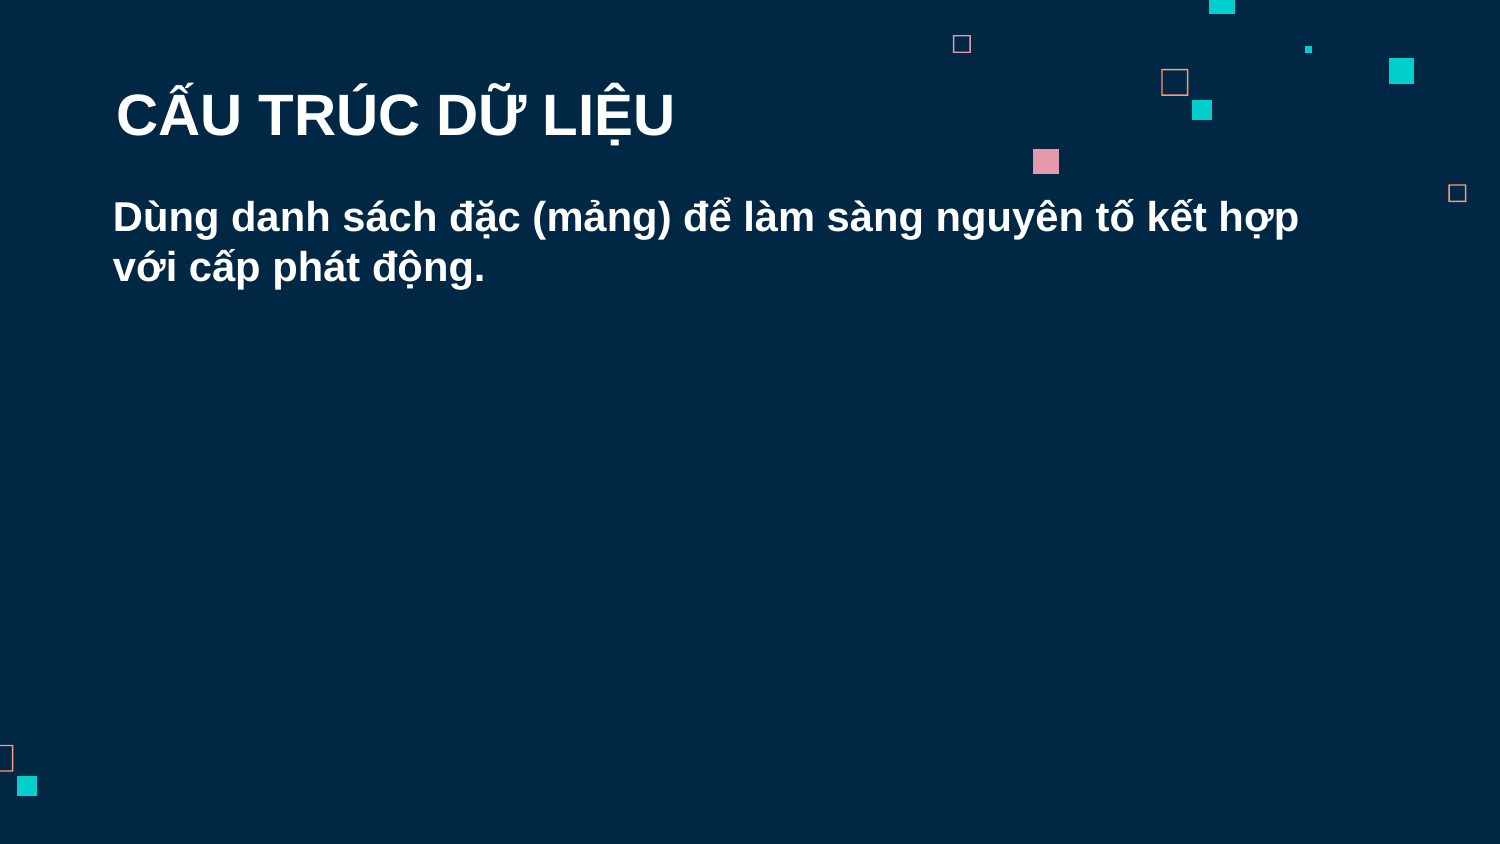

# CẤU TRÚC DỮ LIỆU
Dùng danh sách đặc (mảng) để làm sàng nguyên tố kết hợp với cấp phát động.